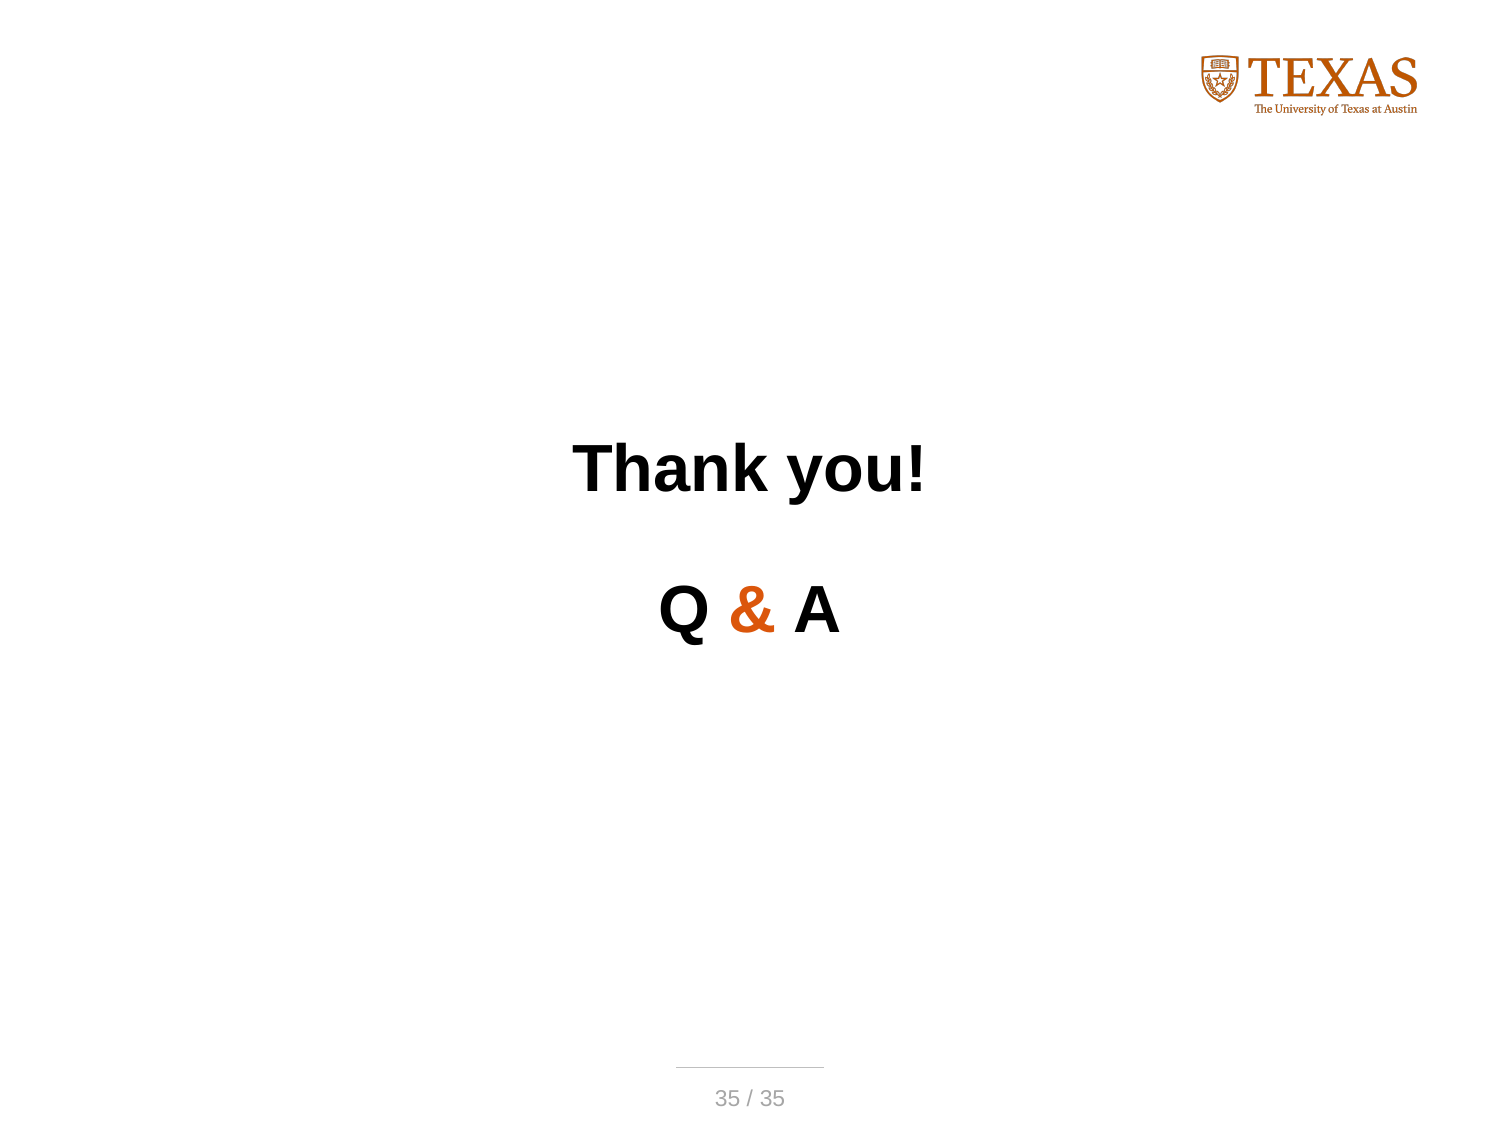

Thank you!
Q & A
35 / 35